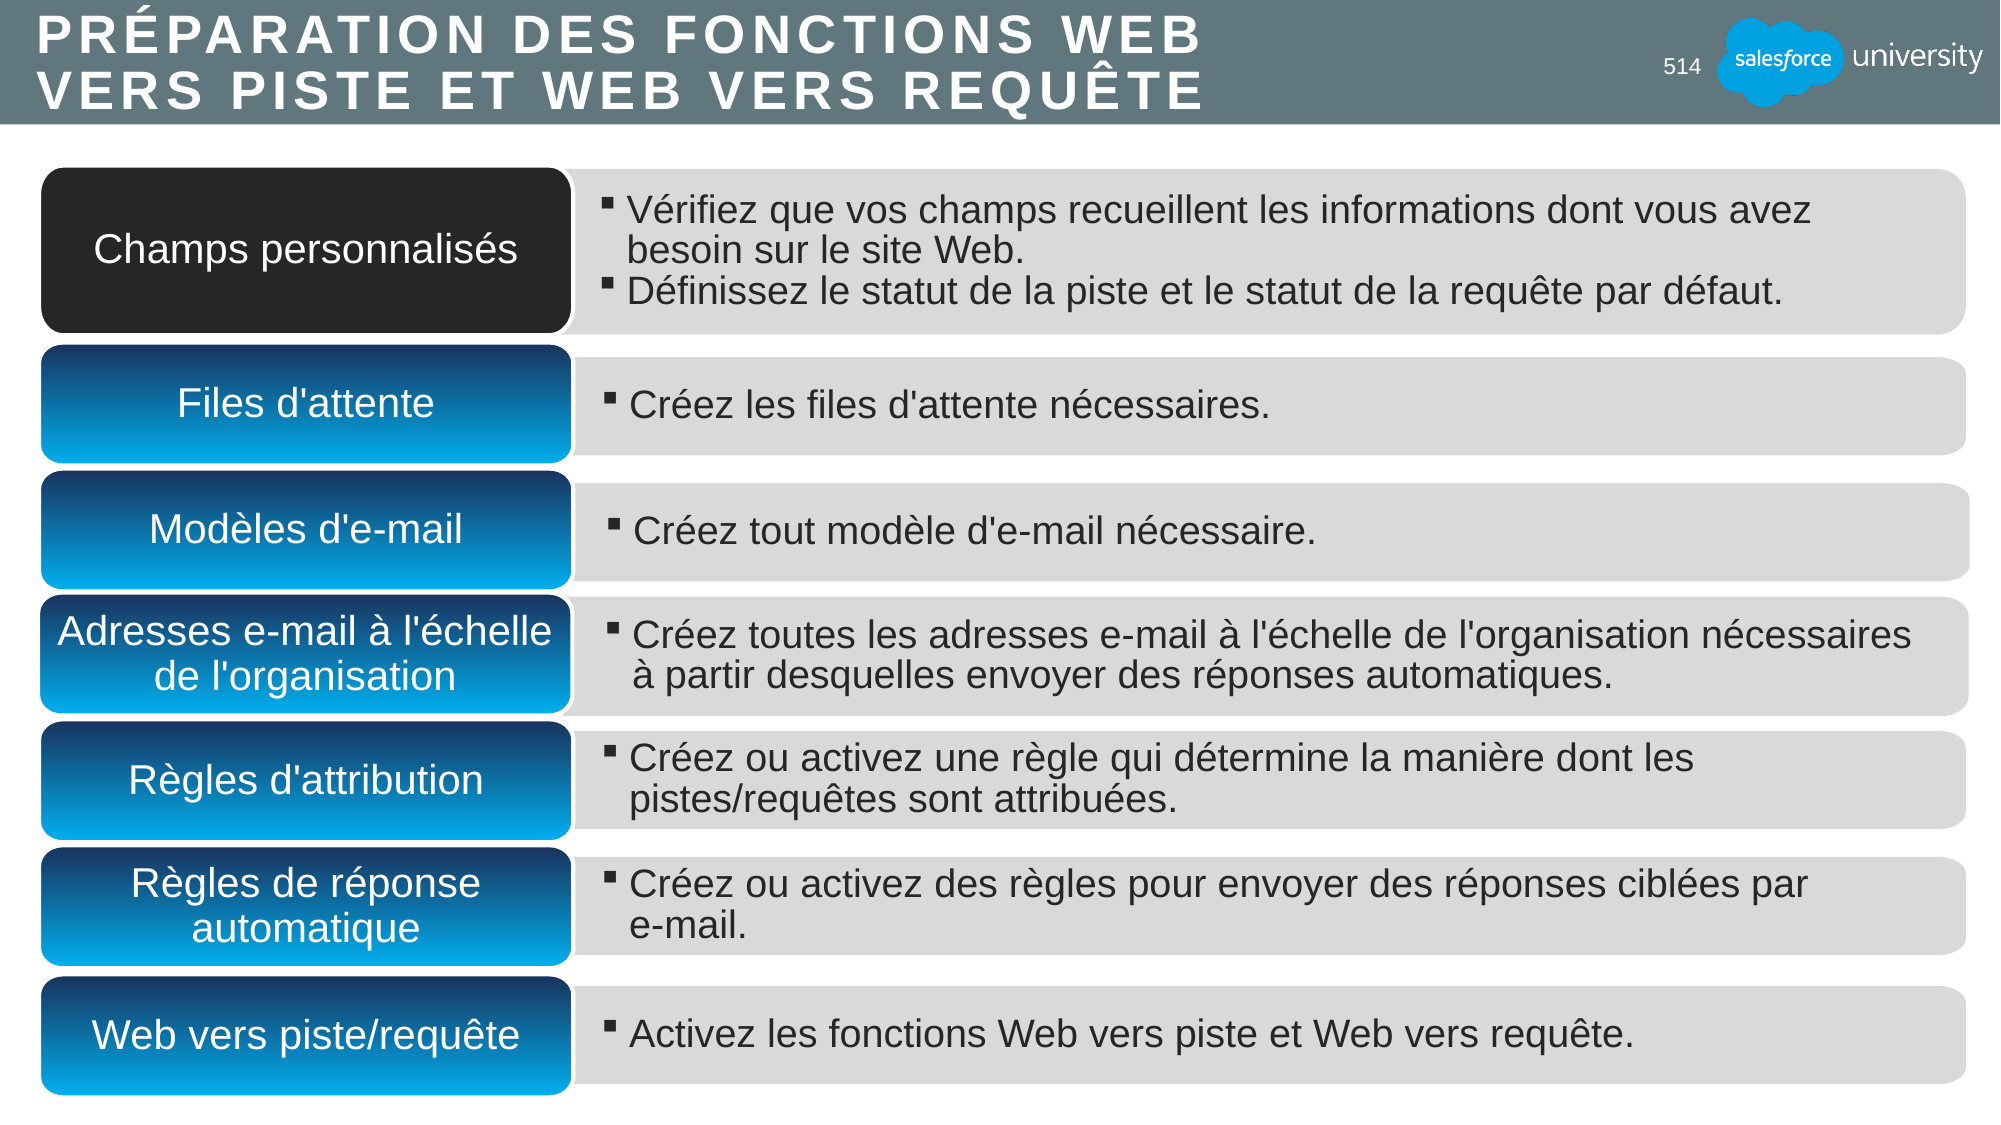

# Préparation des fonctions Web vers piste et Web vers requête
514
Champs personnalisés
Vérifiez que vos champs recueillent les informations dont vous avez besoin sur le site Web.
Définissez le statut de la piste et le statut de la requête par défaut.
Files d'attente
Modèles d'e-mail
Adresses e-mail à l'échelle de l'organisation
Règles d'attribution
Règles de réponse automatique
Web vers piste/requête
Créez les files d'attente nécessaires.
Créez tout modèle d'e-mail nécessaire.
Créez toutes les adresses e-mail à l'échelle de l'organisation nécessaires à partir desquelles envoyer des réponses automatiques.
Créez ou activez une règle qui détermine la manière dont les pistes/requêtes sont attribuées.
Créez ou activez des règles pour envoyer des réponses ciblées par
e-mail.
Activez les fonctions Web vers piste et Web vers requête.